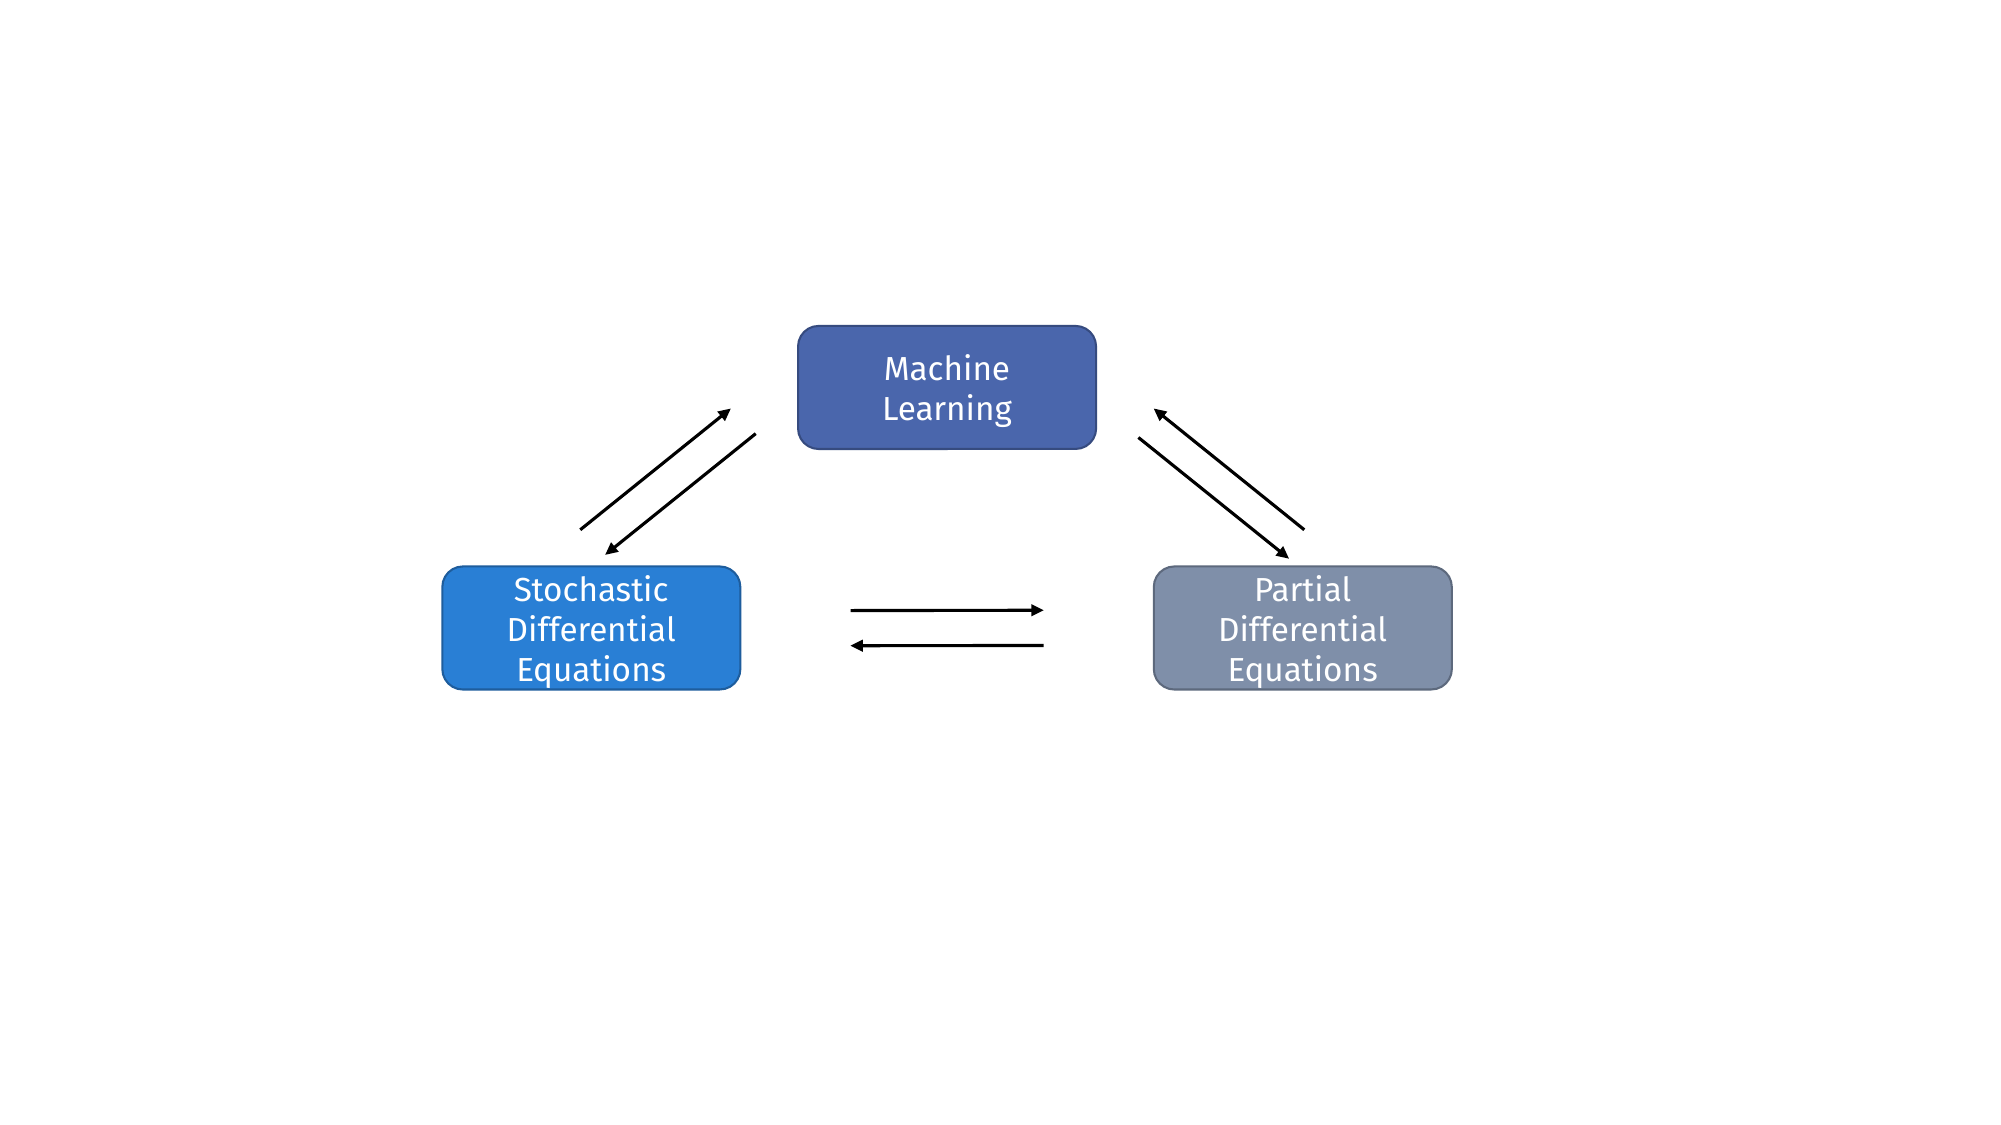

Machine Learning
Stochastic Differential Equations
Partial Differential Equations